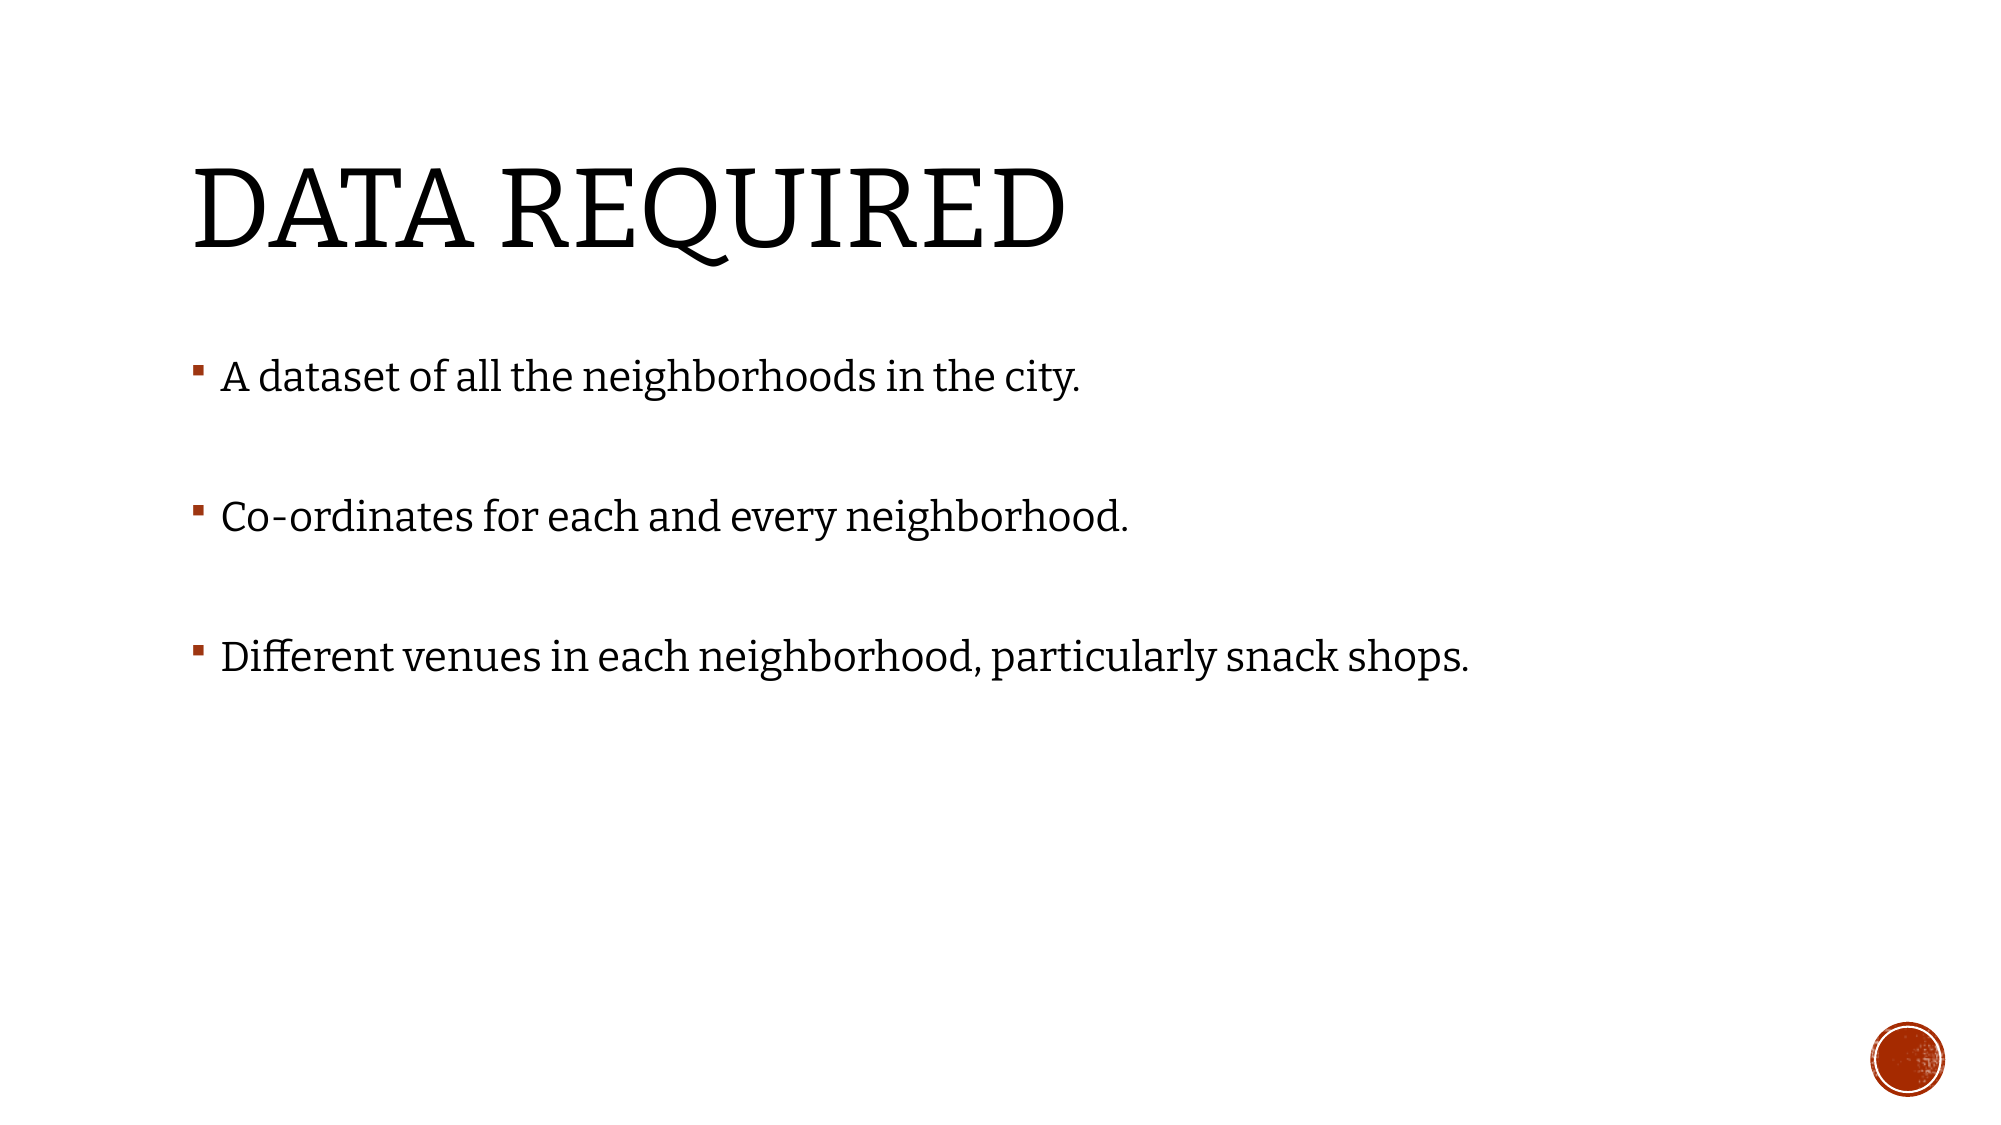

# Data Required
A dataset of all the neighborhoods in the city.

Co-ordinates for each and every neighborhood.

Different venues in each neighborhood, particularly snack shops.